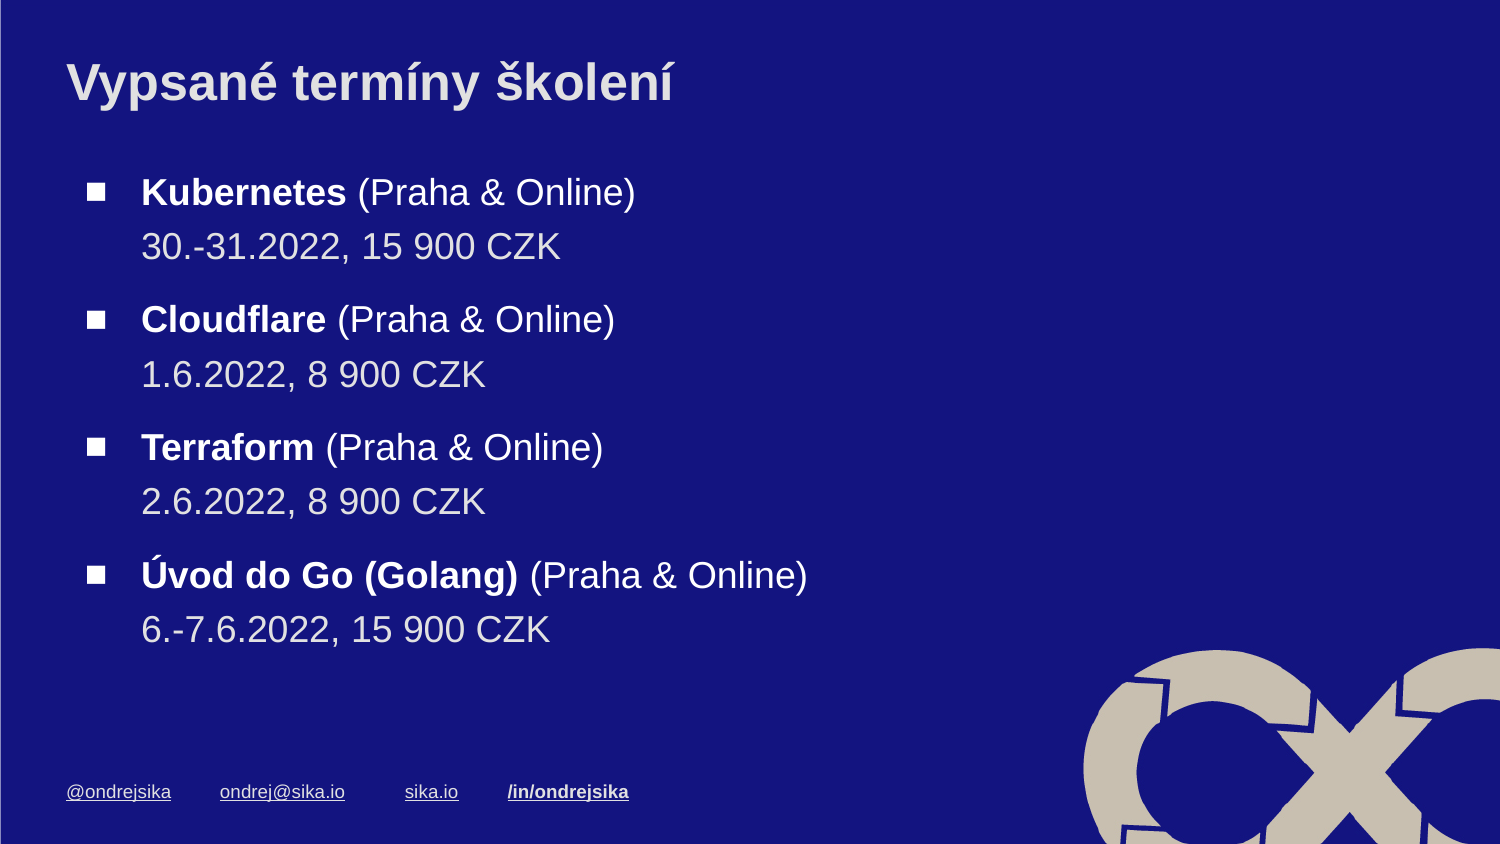

# Vypsané termíny školení
Kubernetes (Praha & Online)
30.-31.2022, 15 900 CZK

Cloudflare (Praha & Online)
1.6.2022, 8 900 CZK

Terraform (Praha & Online)
2.6.2022, 8 900 CZK

Úvod do Go (Golang) (Praha & Online)
6.-7.6.2022, 15 900 CZK